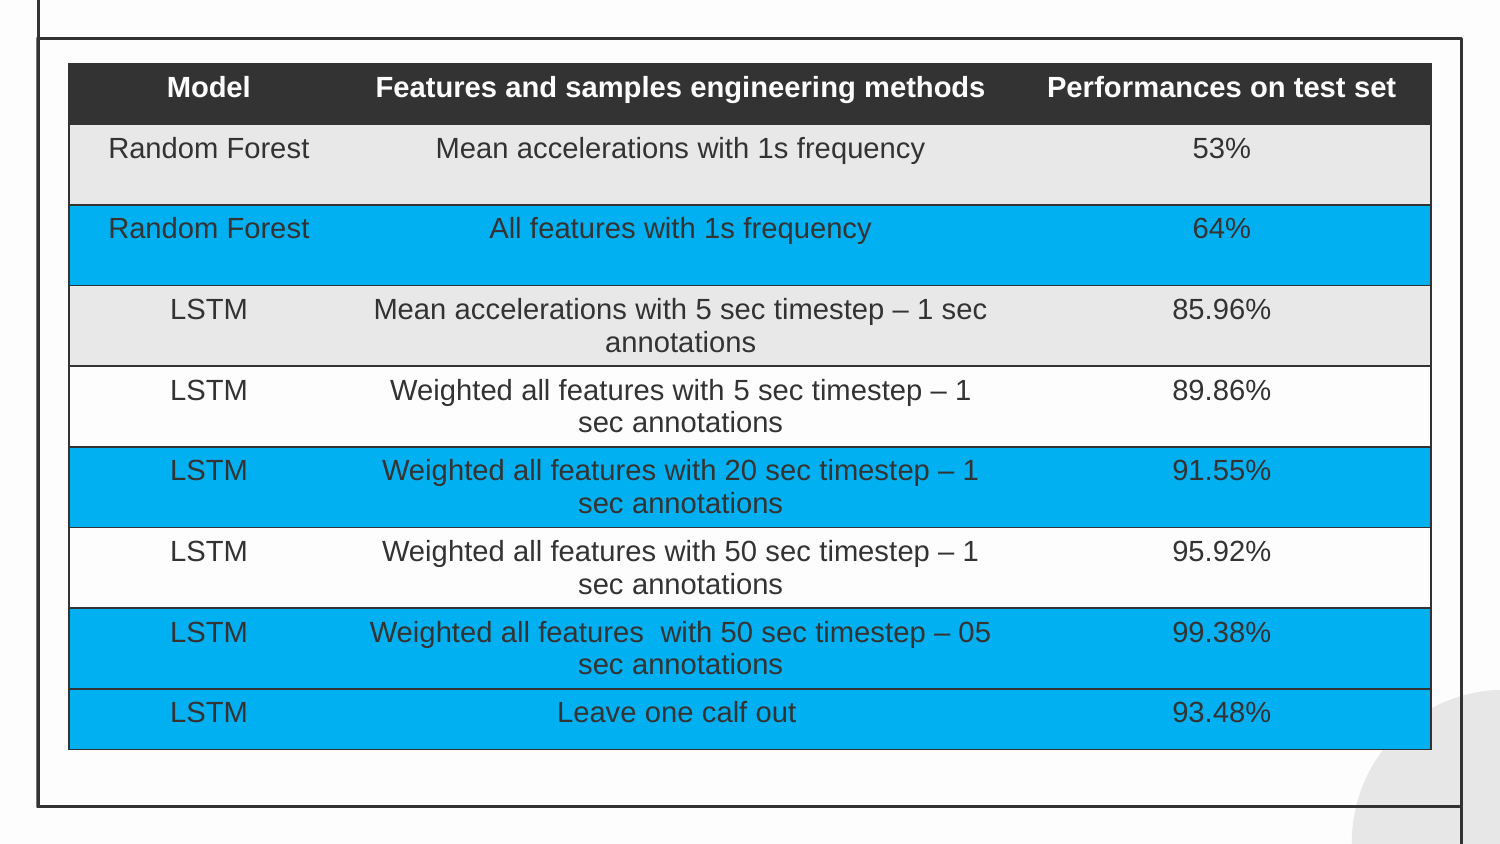

| Model | Features and samples engineering methods | Performances on test set |
| --- | --- | --- |
| Random Forest | Mean accelerations with 1s frequency | 53% |
| Random Forest | All features with 1s frequency | 64% |
| LSTM | Mean accelerations with 5 sec timestep – 1 sec annotations | 85.96% |
| LSTM | Weighted all features with 5 sec timestep – 1 sec annotations | 89.86% |
| LSTM | Weighted all features with 20 sec timestep – 1 sec annotations | 91.55% |
| LSTM | Weighted all features with 50 sec timestep – 1 sec annotations | 95.92% |
| LSTM | Weighted all features with 50 sec timestep – 05 sec annotations | 99.38% |
| LSTM | Leave one calf out | 93.48% |